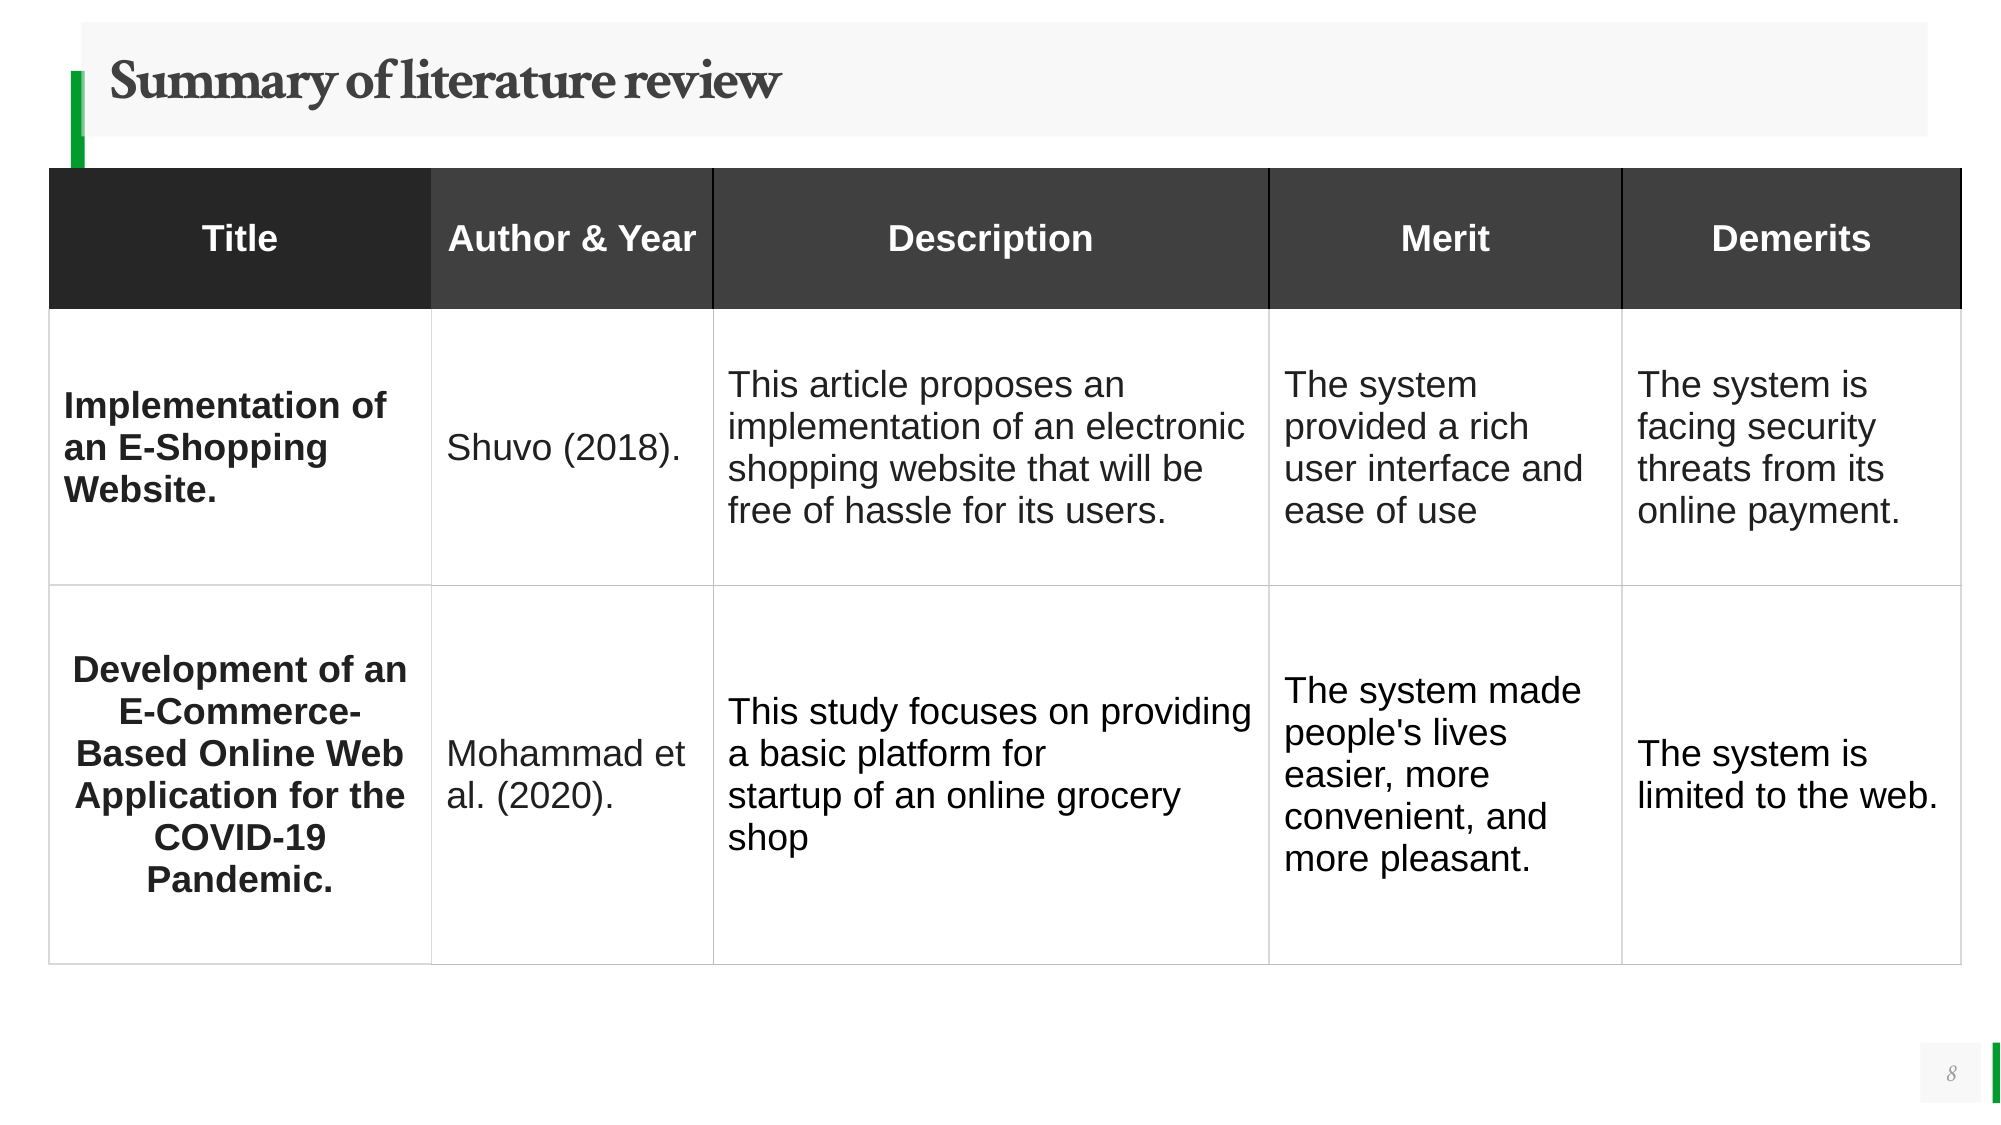

# Summary of literature review
| Title | Author & Year | Description | Merit | Demerits |
| --- | --- | --- | --- | --- |
| Implementation of an E-Shopping Website. | Shuvo (2018). | This article proposes an implementation of an electronic shopping website that will be free of hassle for its users. | The system provided a rich user interface and ease of use | The system is facing security threats from its online payment. |
| Development of an E-Commerce-Based Online Web Application for the COVID-19 Pandemic. | Mohammad et al. (2020). | This study focuses on providing a basic platform for startup of an online grocery shop | The system made people's lives easier, more convenient, and more pleasant. | The system is limited to the web. |

8